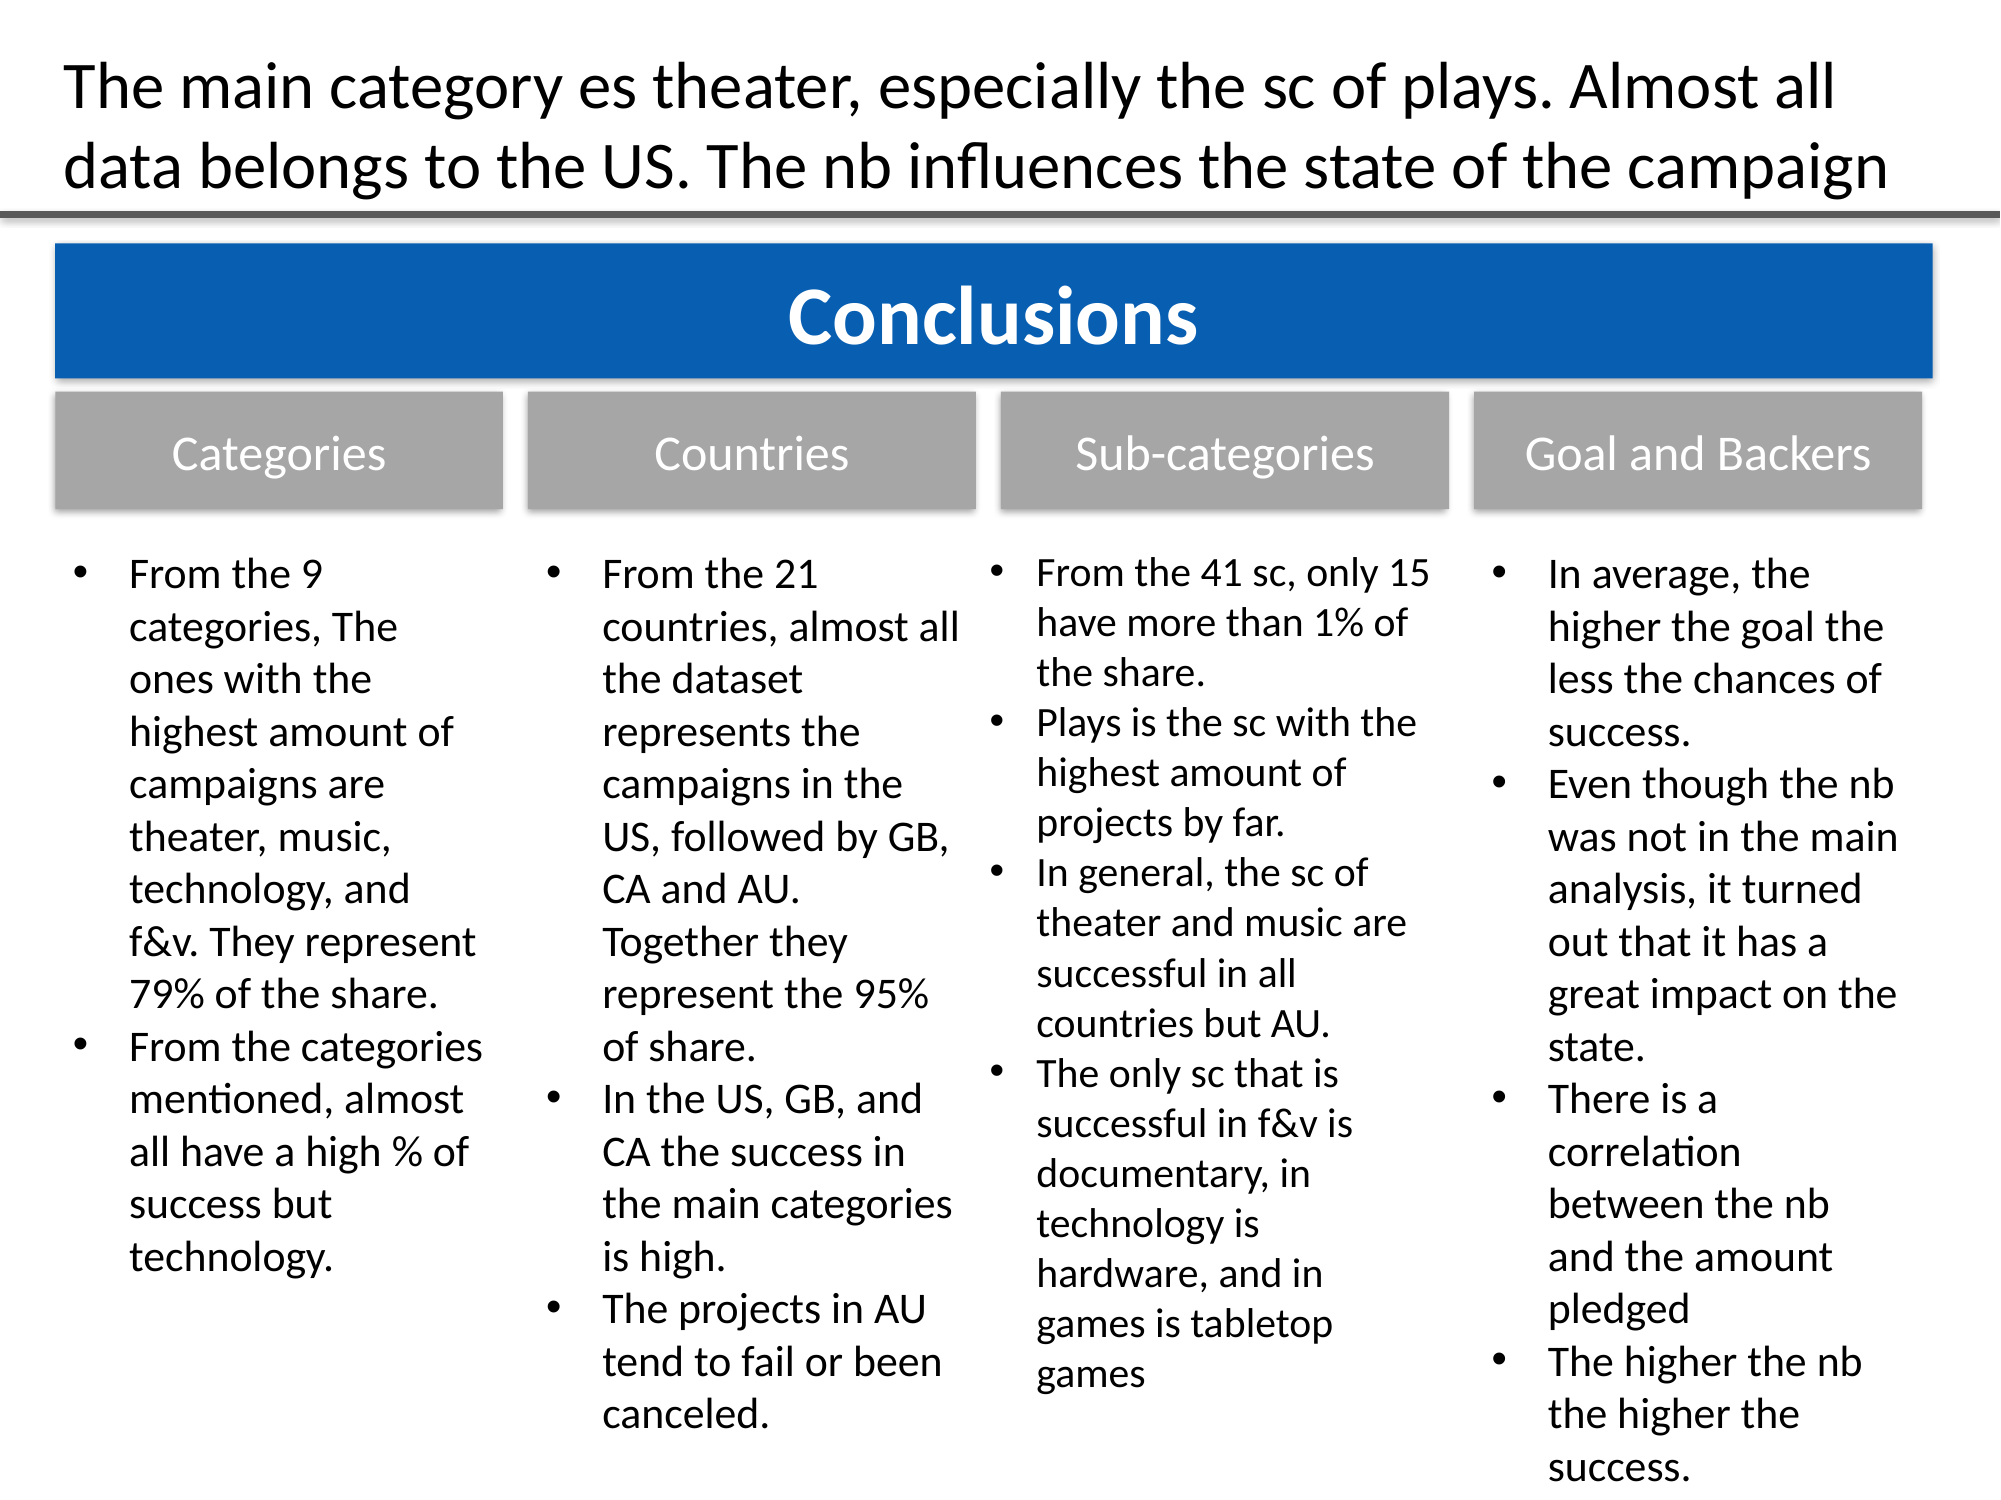

# The main category es theater, especially the sc of plays. Almost all data belongs to the US. The nb influences the state of the campaign
Conclusions
Categories
Countries
Sub-categories
Goal and Backers

From the 9 categories, The ones with the highest amount of campaigns are theater, music, technology, and f&v. They represent 79% of the share.
From the categories mentioned, almost all have a high % of success but technology.
From the 21 countries, almost all the dataset represents the campaigns in the US, followed by GB, CA and AU. Together they represent the 95% of share.
In the US, GB, and CA the success in the main categories is high.
The projects in AU tend to fail or been canceled.
From the 41 sc, only 15 have more than 1% of the share.
Plays is the sc with the highest amount of projects by far.
In general, the sc of theater and music are successful in all countries but AU.
The only sc that is successful in f&v is documentary, in technology is hardware, and in games is tabletop games
In average, the higher the goal the less the chances of success.
Even though the nb was not in the main analysis, it turned out that it has a great impact on the state.
There is a correlation between the nb and the amount pledged
The higher the nb the higher the success.